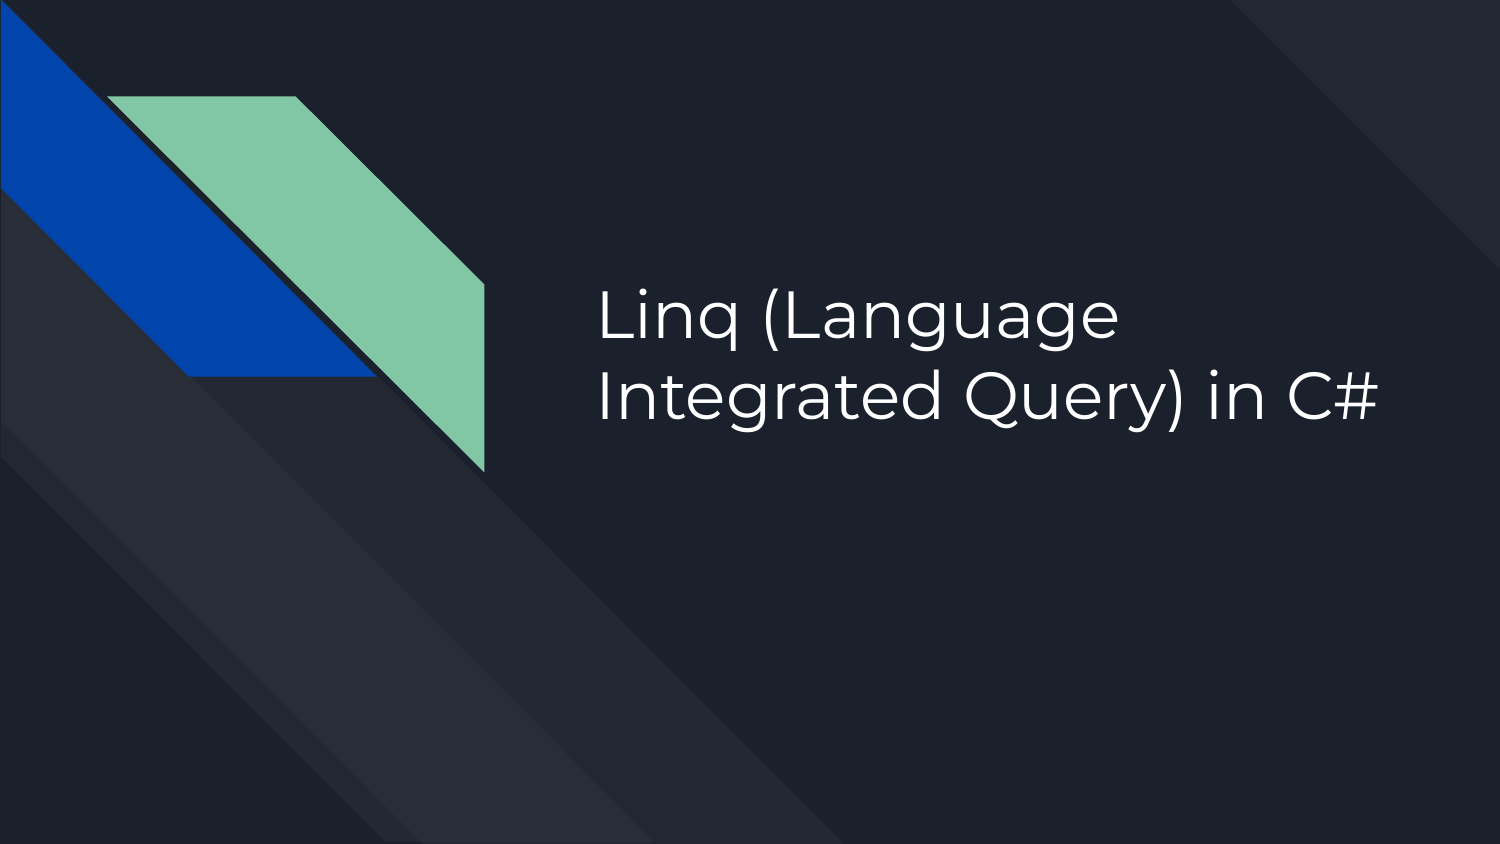

# Linq (Language Integrated Query) in C#